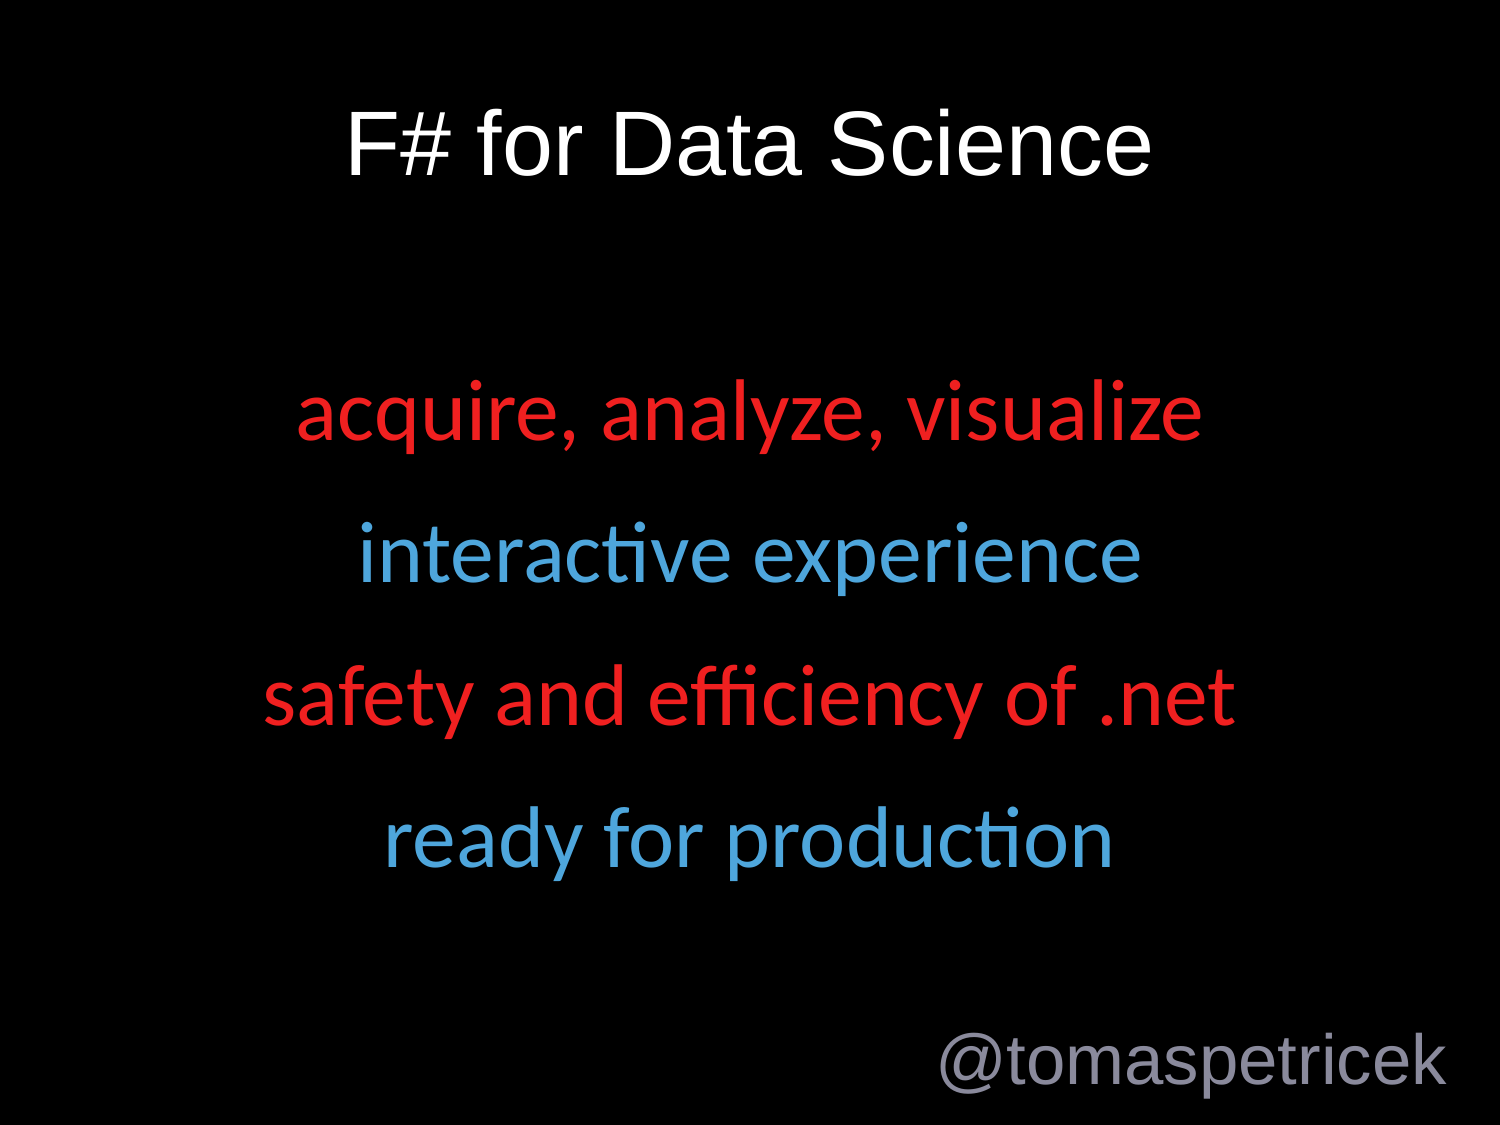

# F# for Data Science
acquire, analyze, visualize
interactive experience
safety and efficiency of .net
ready for production
@tomaspetricek